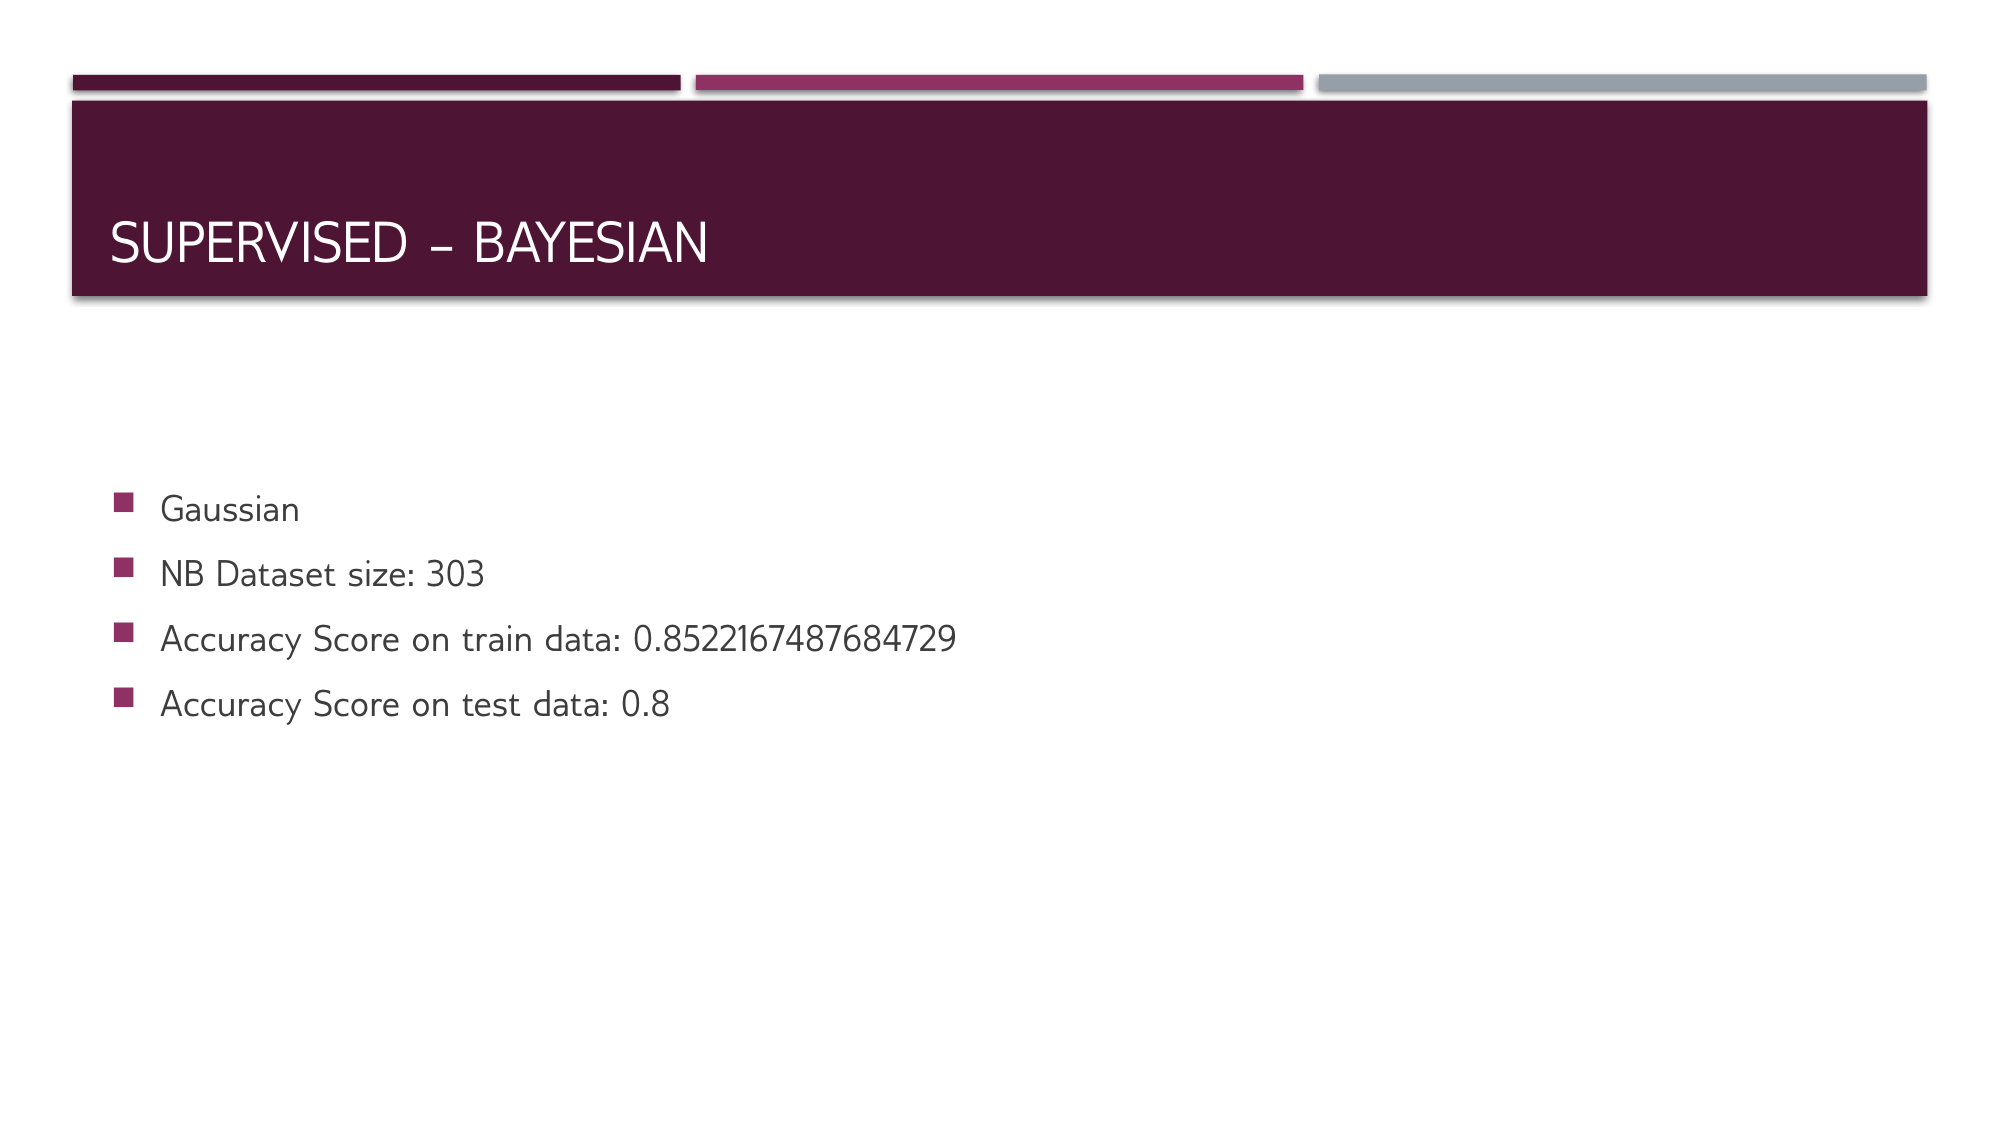

# Supervised – Bayesian
Gaussian
NB Dataset size: 303
Accuracy Score on train data: 0.8522167487684729
Accuracy Score on test data: 0.8